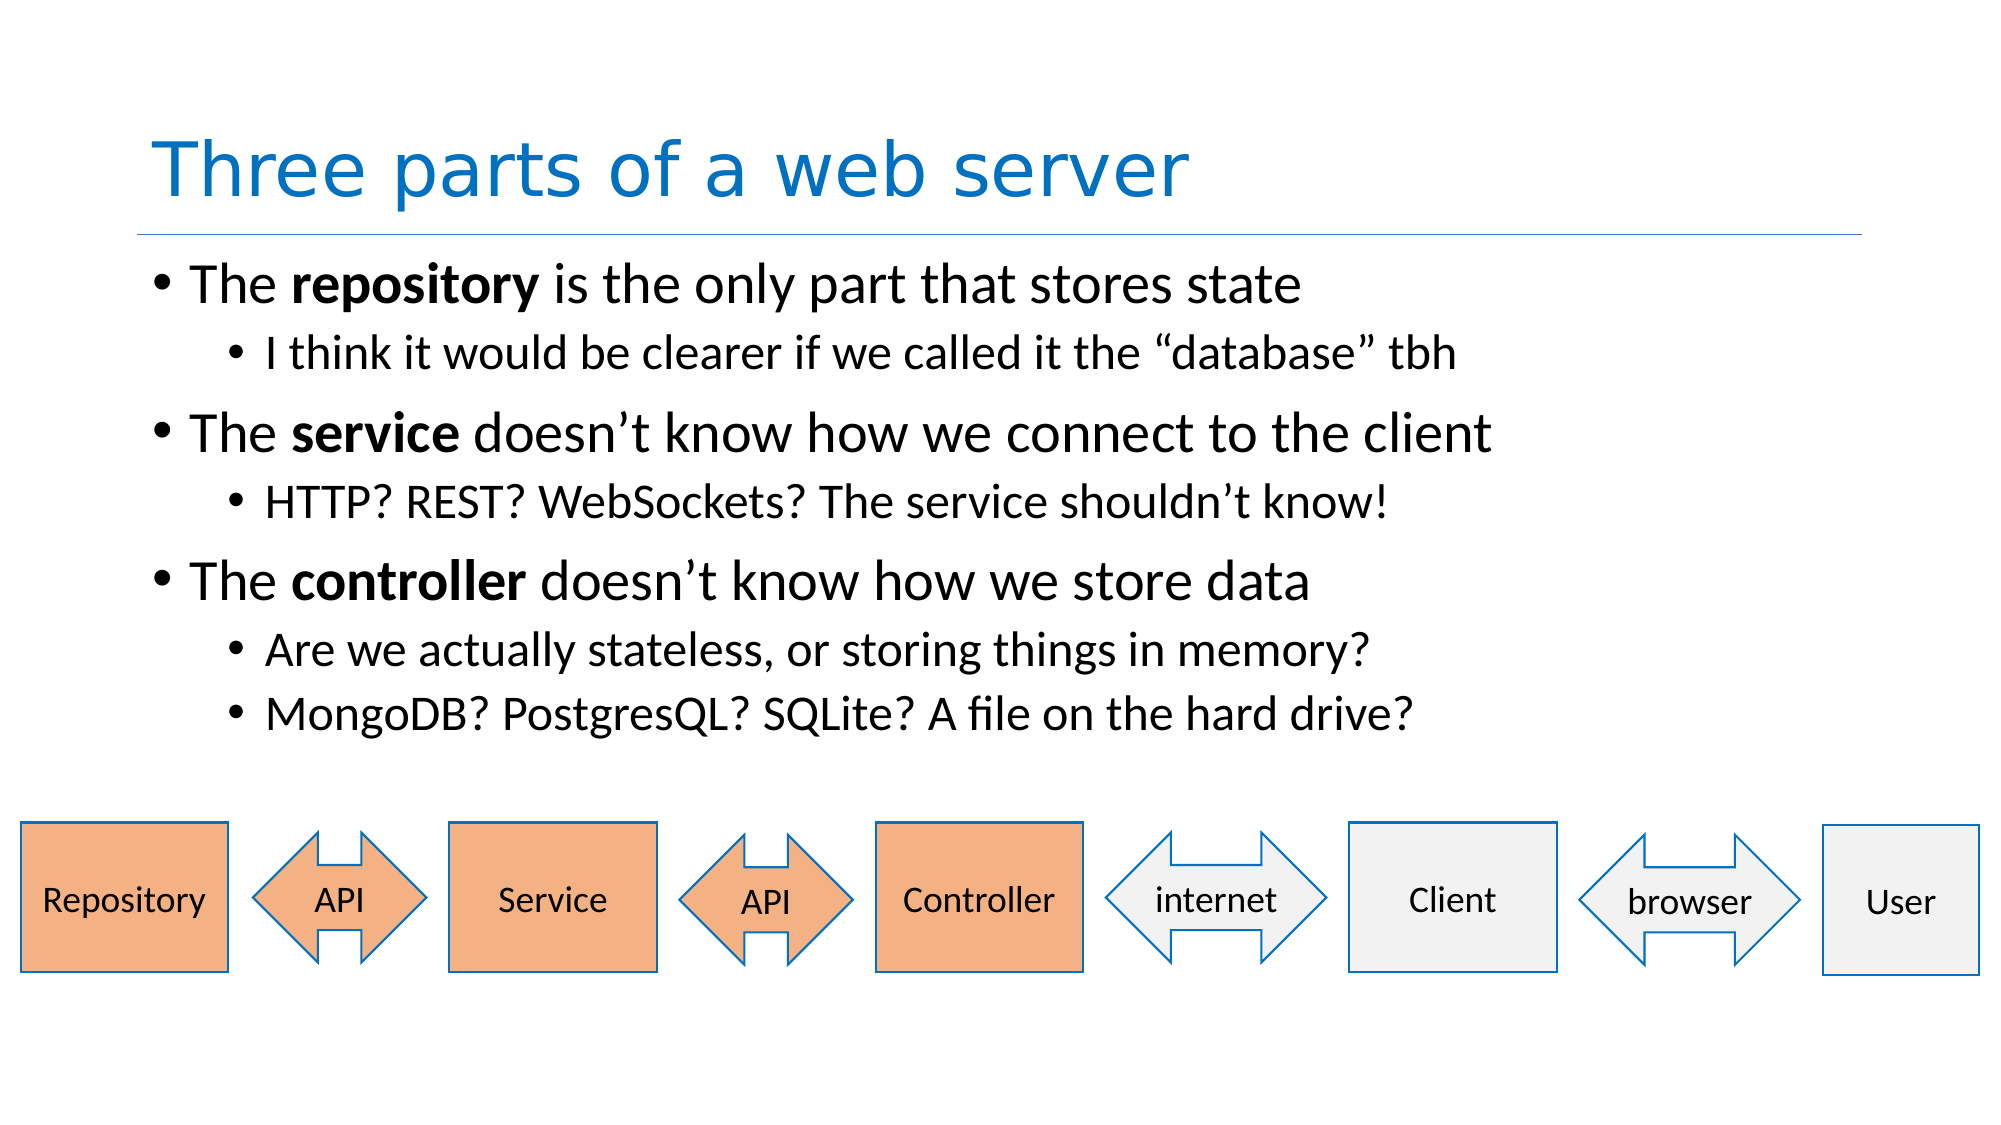

# Three parts of a web server
The repository is the only part that stores state
I think it would be clearer if we called it the “database” tbh
The service doesn’t know how we connect to the client
HTTP? REST? WebSockets? The service shouldn’t know!
The controller doesn’t know how we store data
Are we actually stateless, or storing things in memory?
MongoDB? PostgresQL? SQLite? A file on the hard drive?
Repository
Service
Controller
Client
User
API
internet
API
browser